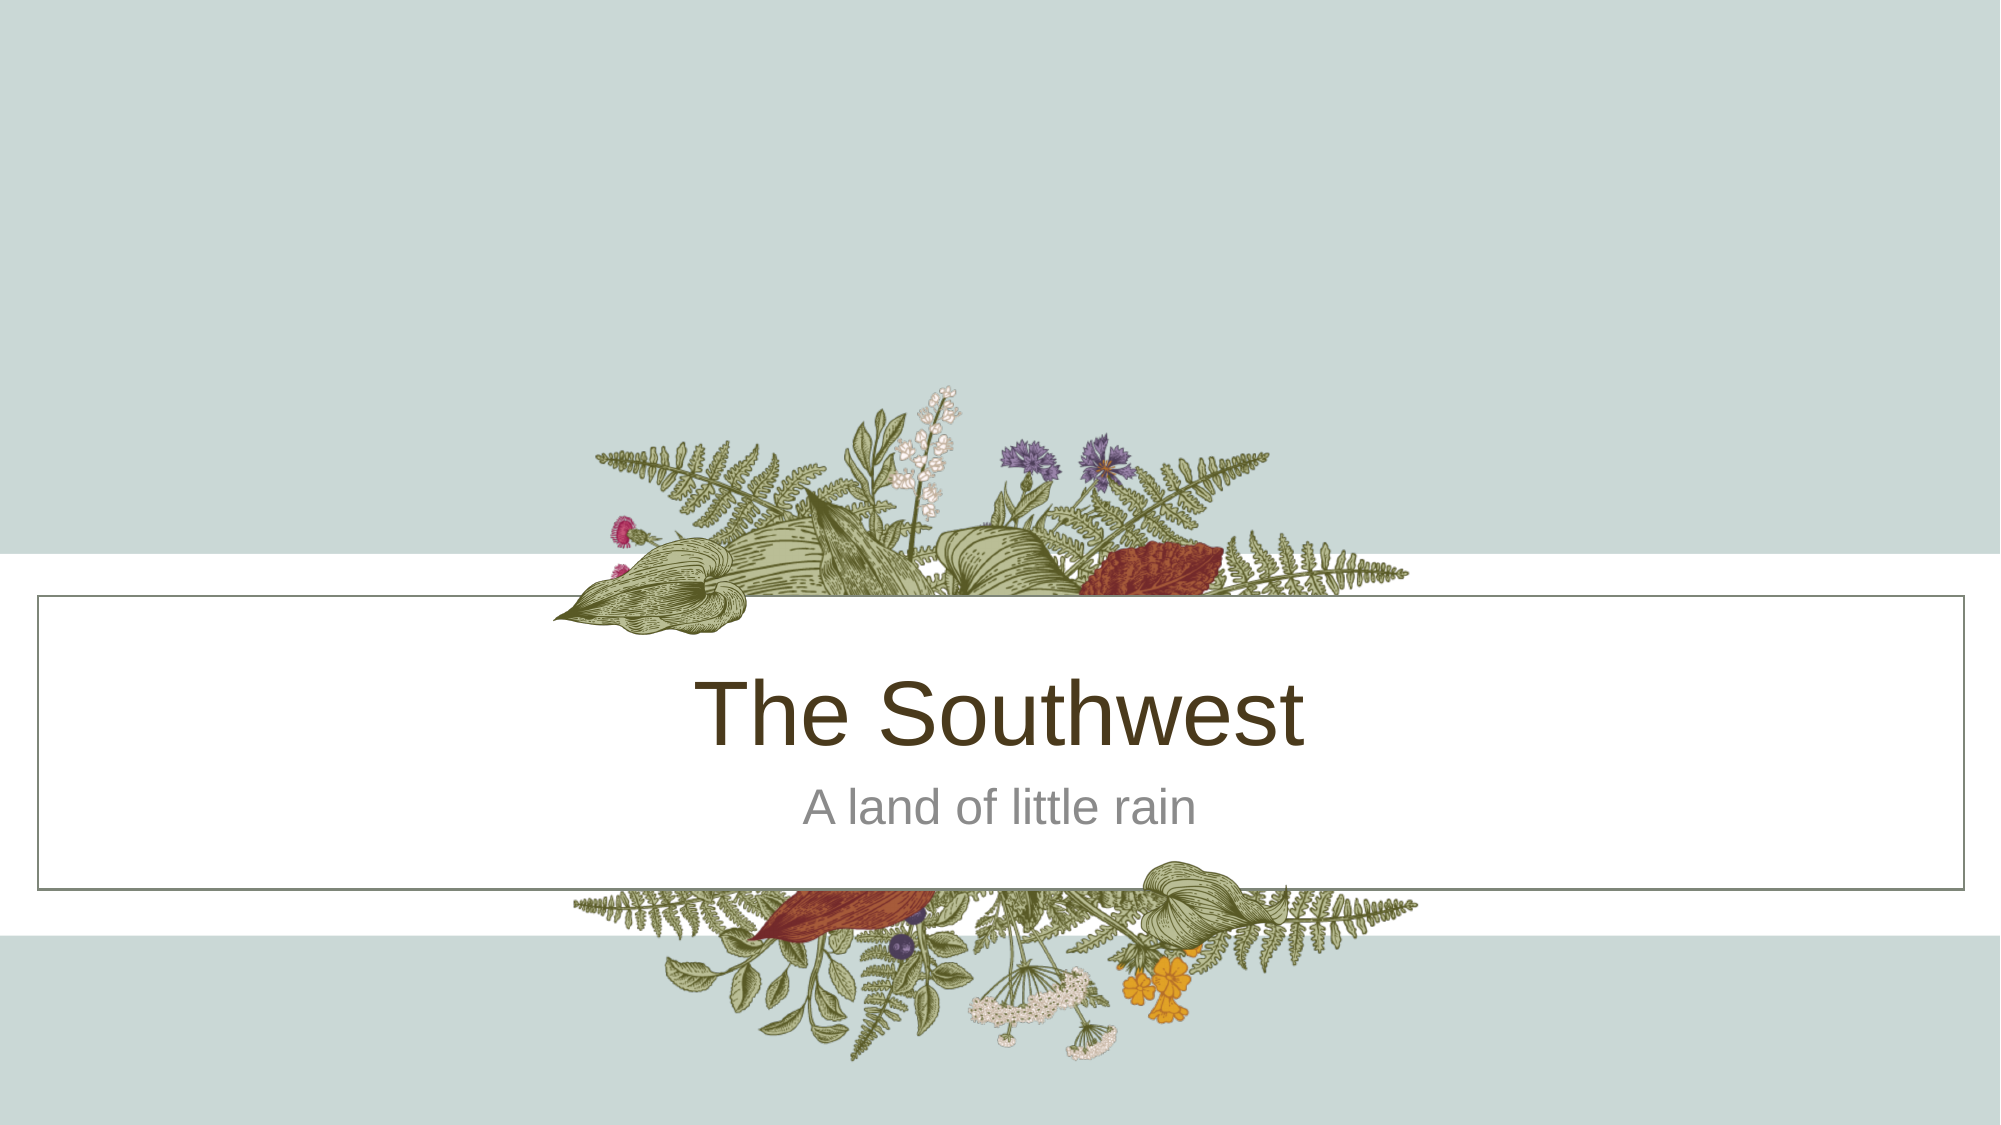

# The Southwest
A land of little rain